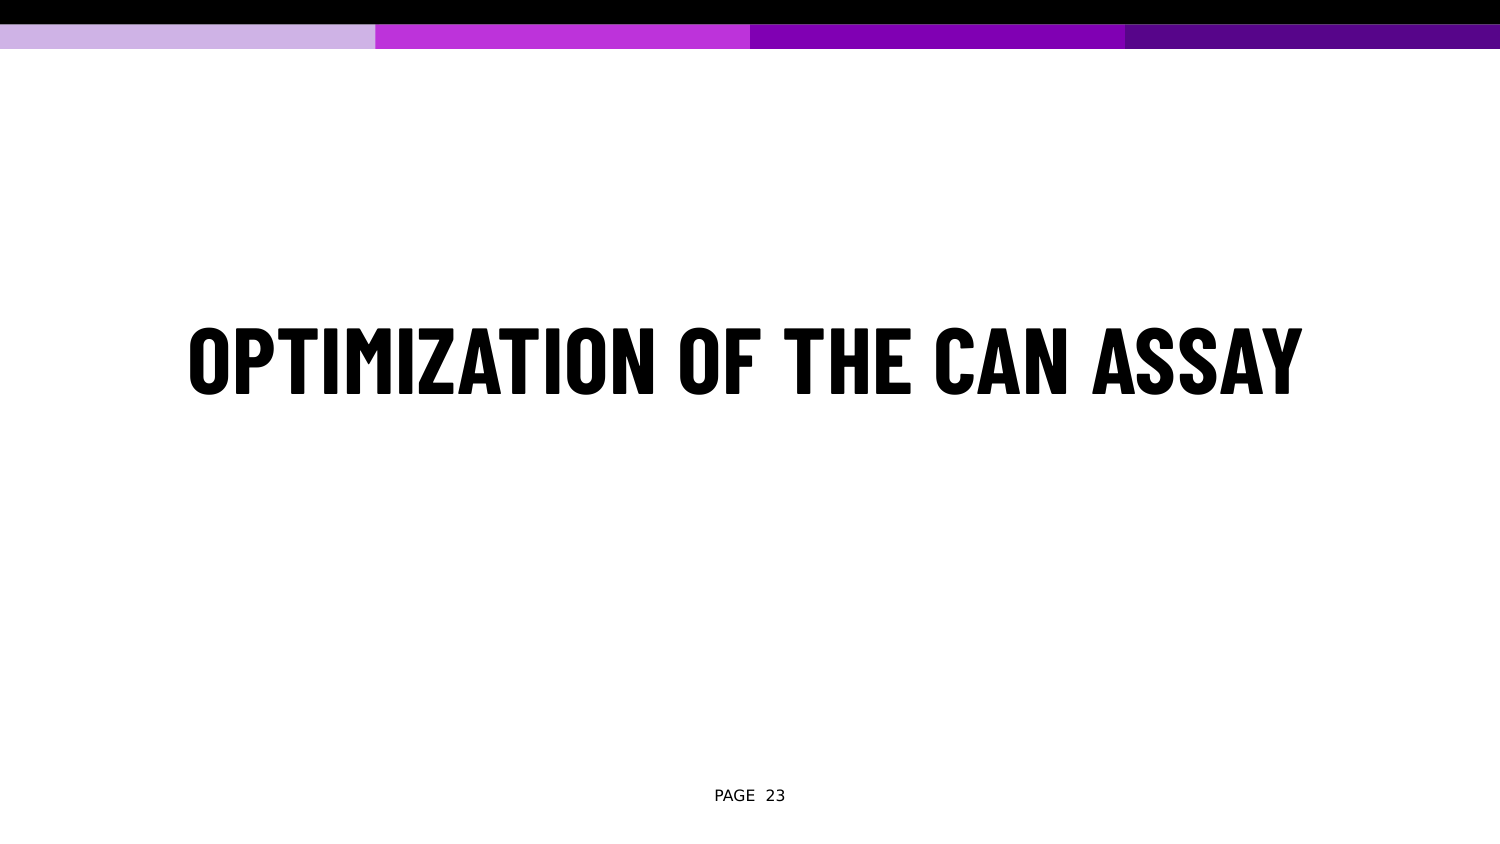

# Optimization of the CAN Assay
PAGE  23